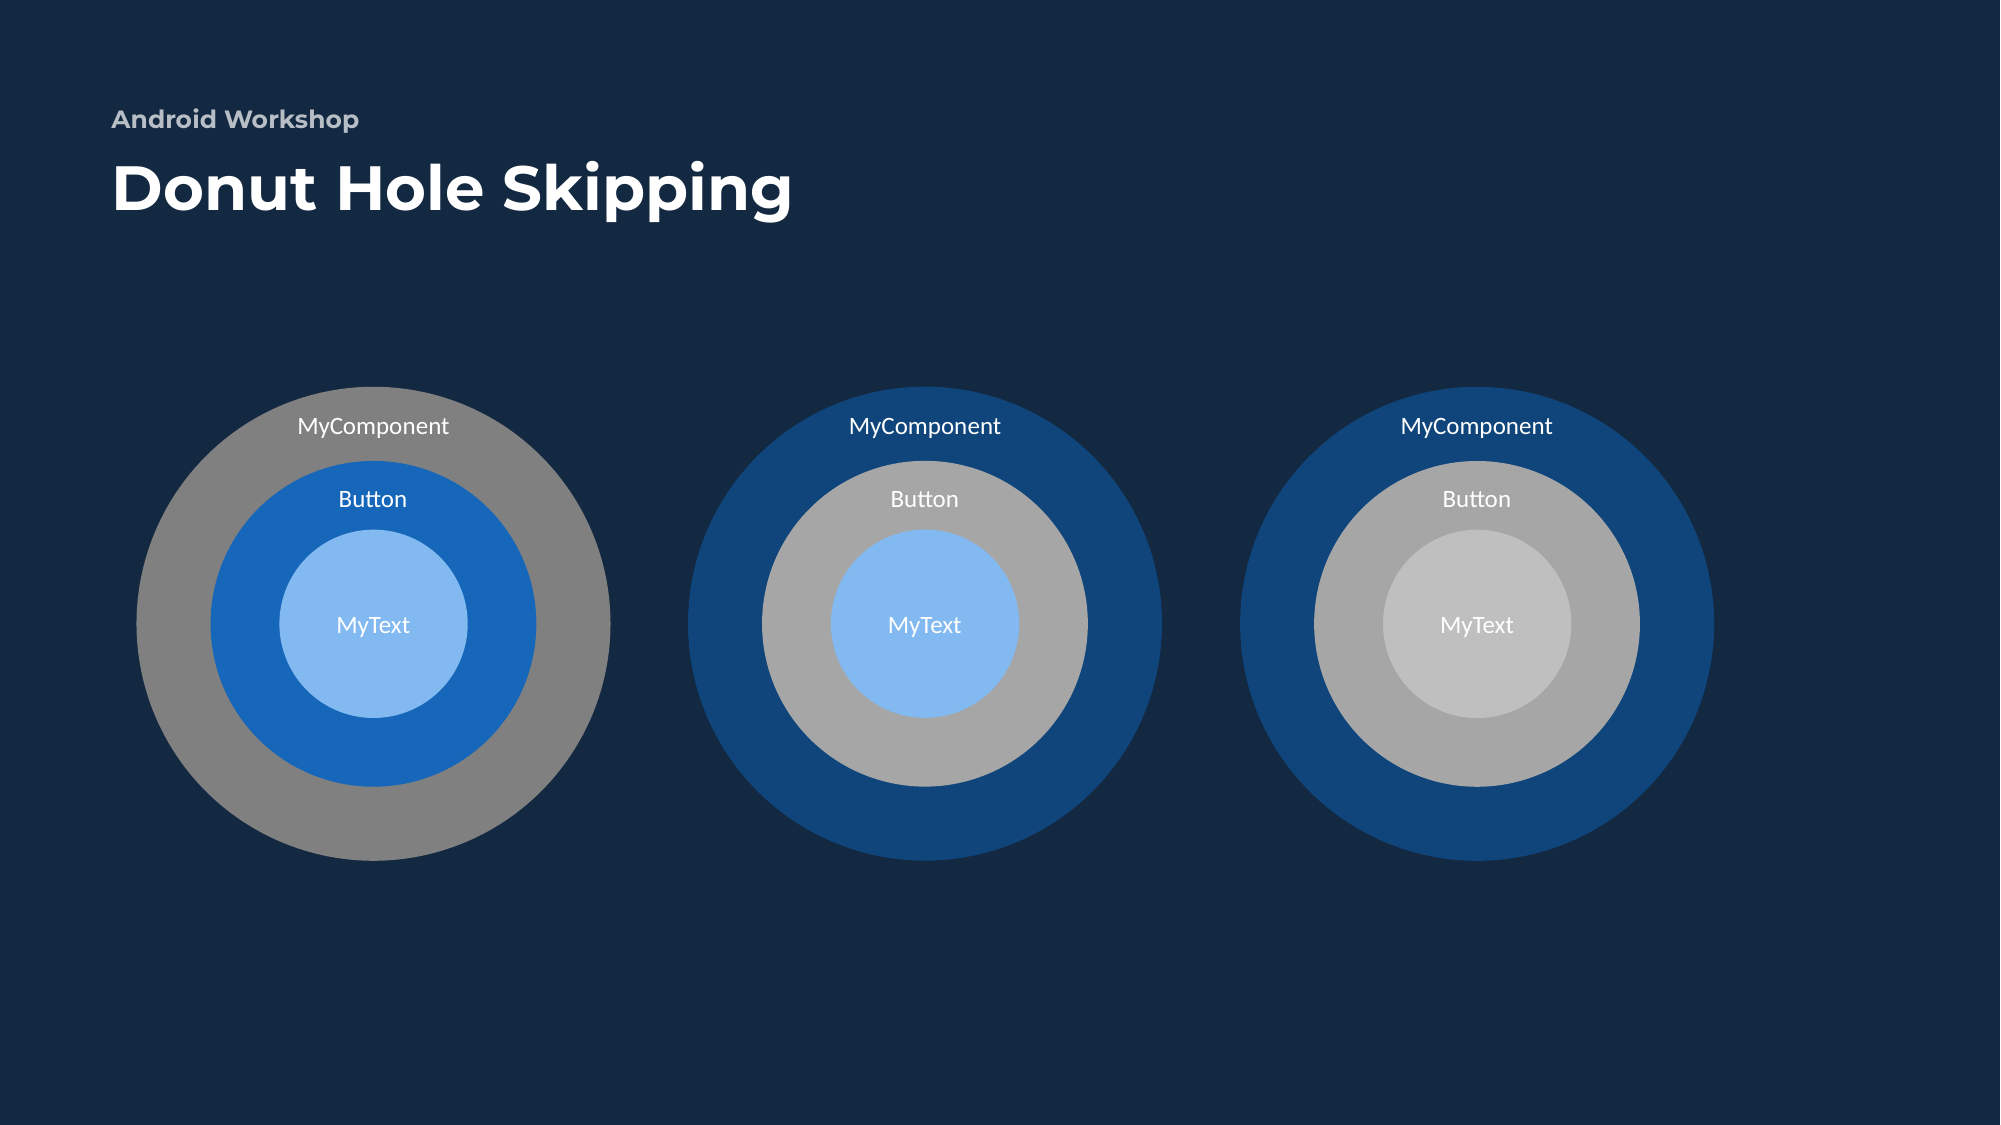

Android Workshop
# Donut Hole Skipping

MyComponent

Button

MyText

MyComponent

Button

MyText

MyComponent

Button

MyText